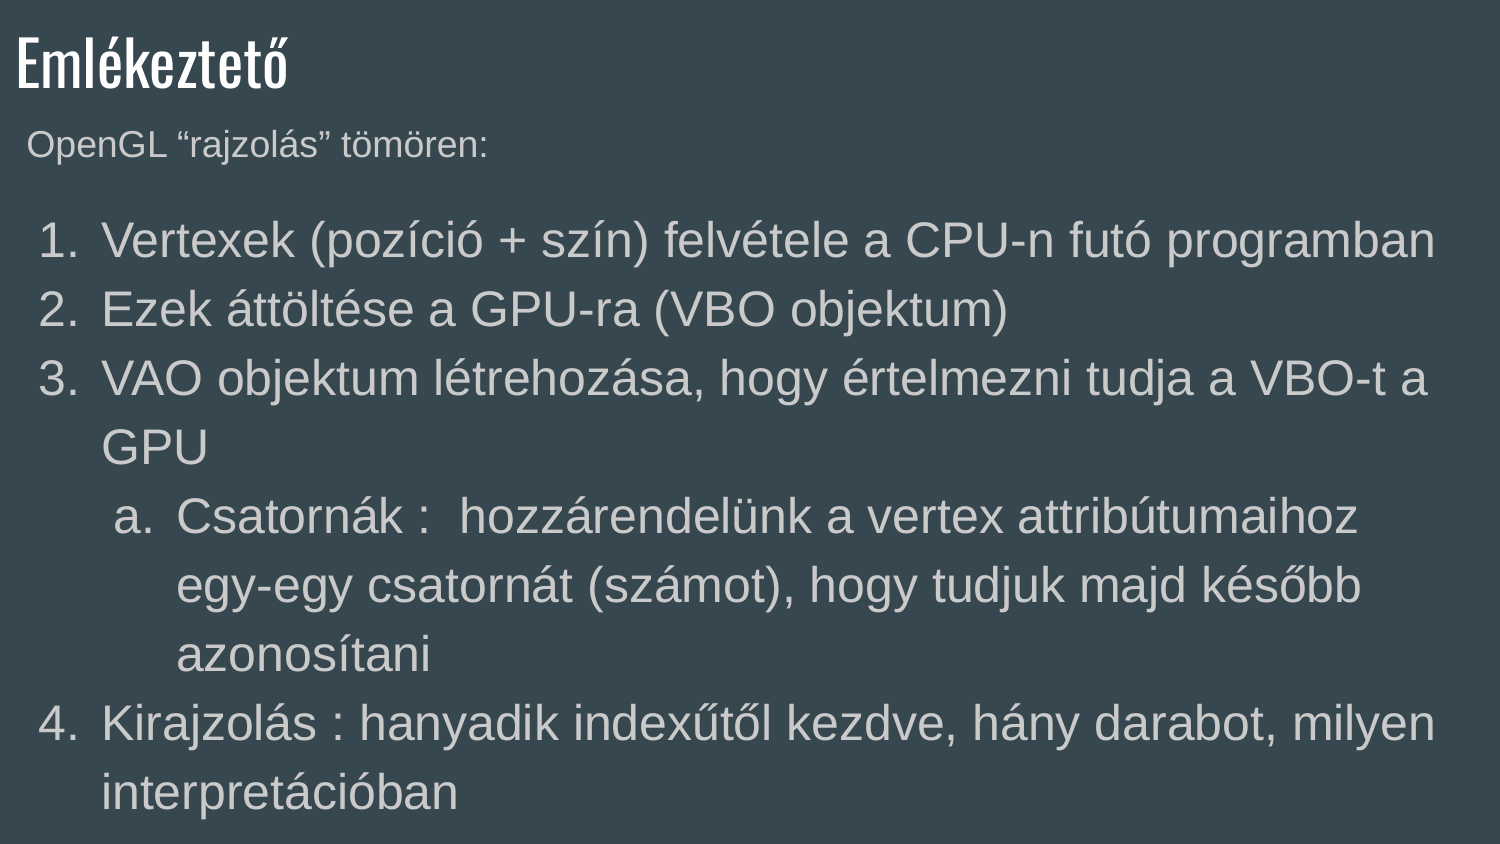

# Emlékeztető
OpenGL “rajzolás” tömören:
Vertexek (pozíció + szín) felvétele a CPU-n futó programban
Ezek áttöltése a GPU-ra (VBO objektum)
VAO objektum létrehozása, hogy értelmezni tudja a VBO-t a GPU
Csatornák :  hozzárendelünk a vertex attribútumaihoz egy-egy csatornát (számot), hogy tudjuk majd később azonosítani
Kirajzolás : hanyadik indexűtől kezdve, hány darabot, milyen interpretációban